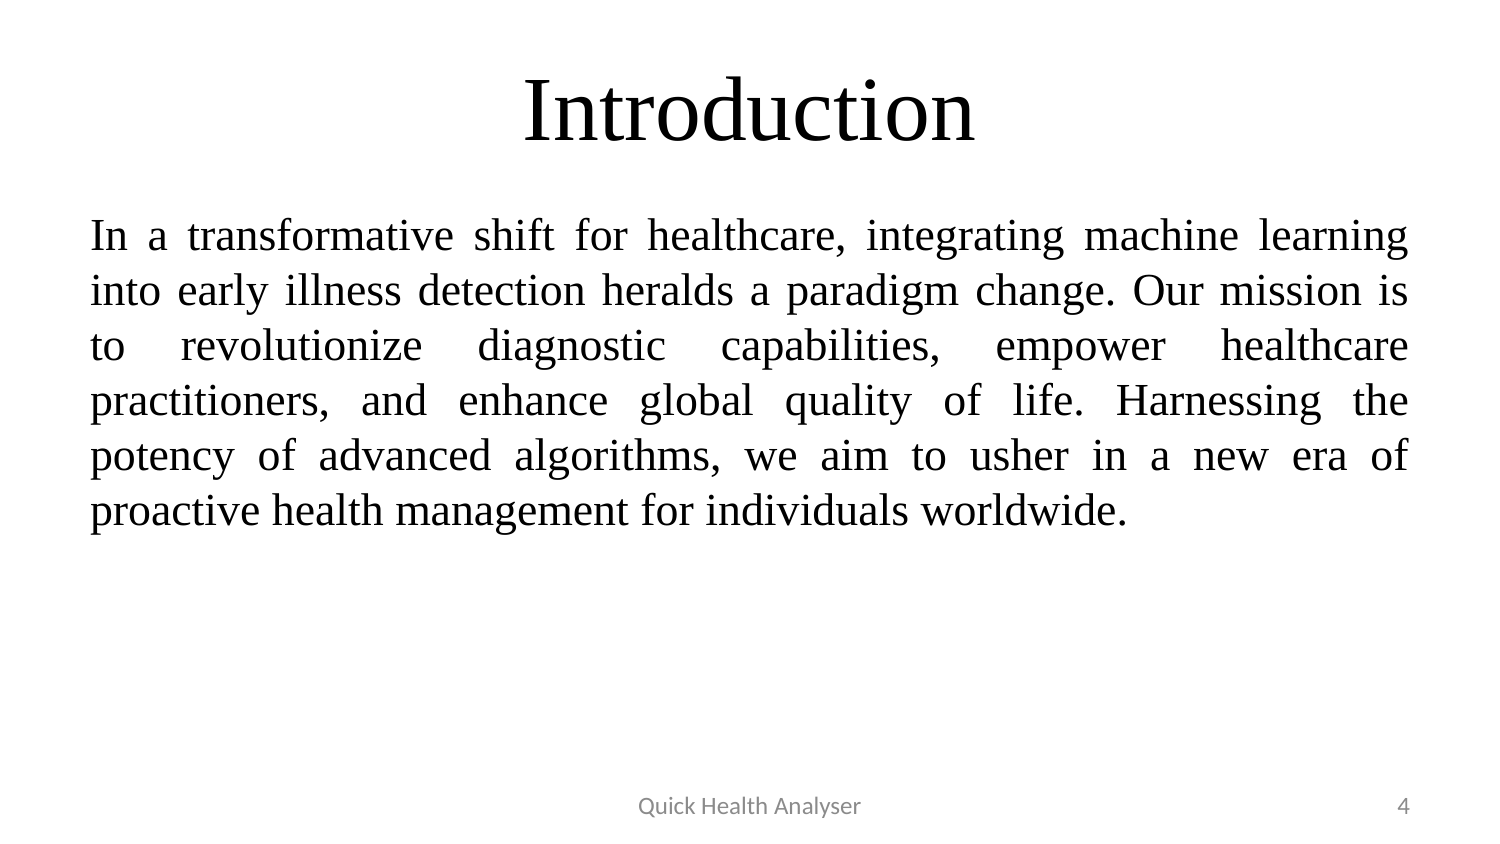

# Introduction
In a transformative shift for healthcare, integrating machine learning into early illness detection heralds a paradigm change. Our mission is to revolutionize diagnostic capabilities, empower healthcare practitioners, and enhance global quality of life. Harnessing the potency of advanced algorithms, we aim to usher in a new era of proactive health management for individuals worldwide.
Quick Health Analyser
4